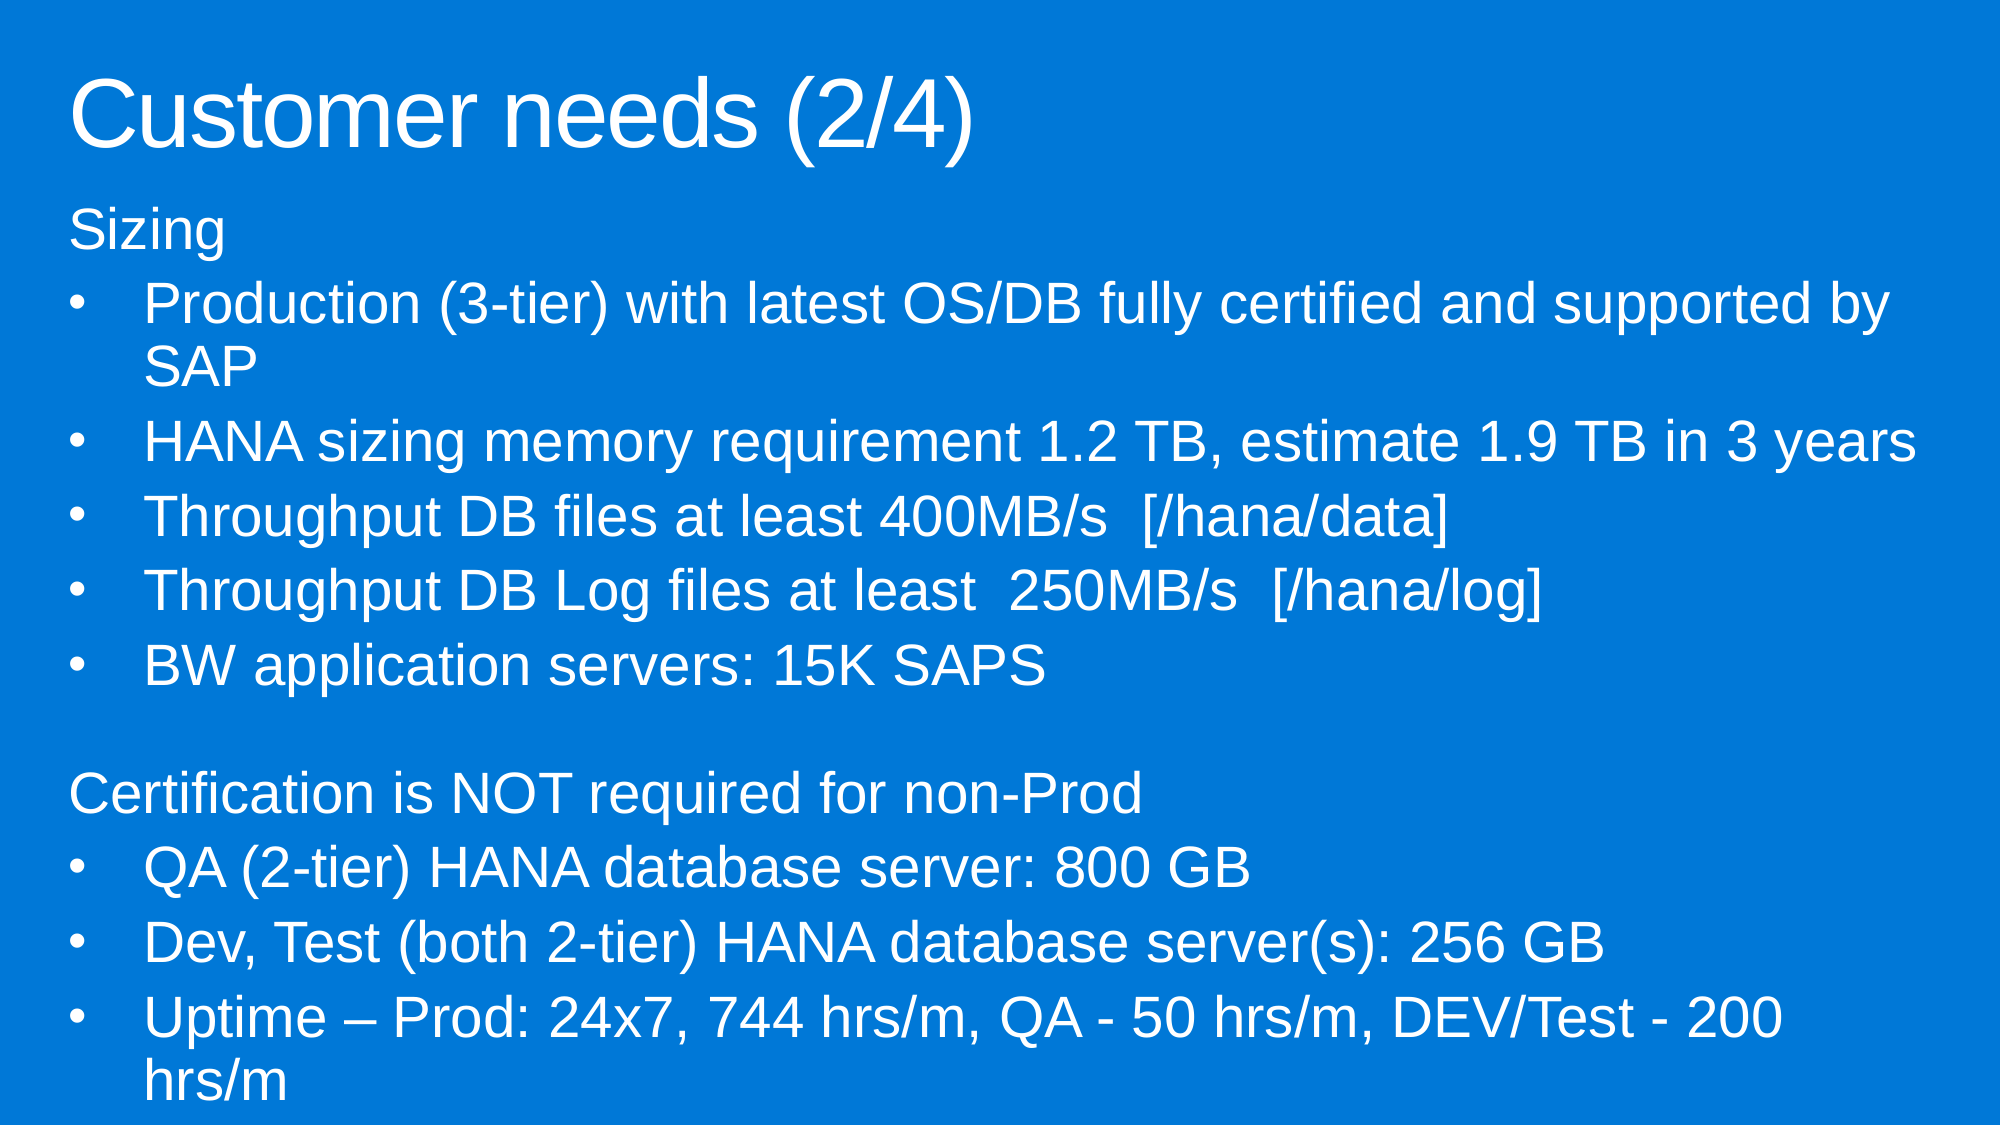

# Customer needs (2/4)
Sizing
Production (3-tier) with latest OS/DB fully certified and supported by SAP
HANA sizing memory requirement 1.2 TB, estimate 1.9 TB in 3 years
Throughput DB files at least 400MB/s  [/hana/data]
Throughput DB Log files at least  250MB/s  [/hana/log]
BW application servers: 15K SAPS

Certification is NOT required for non-Prod
QA (2-tier) HANA database server: 800 GB
Dev, Test (both 2-tier) HANA database server(s): 256 GB
Uptime – Prod: 24x7, 744 hrs/m, QA - 50 hrs/m, DEV/Test - 200 hrs/m